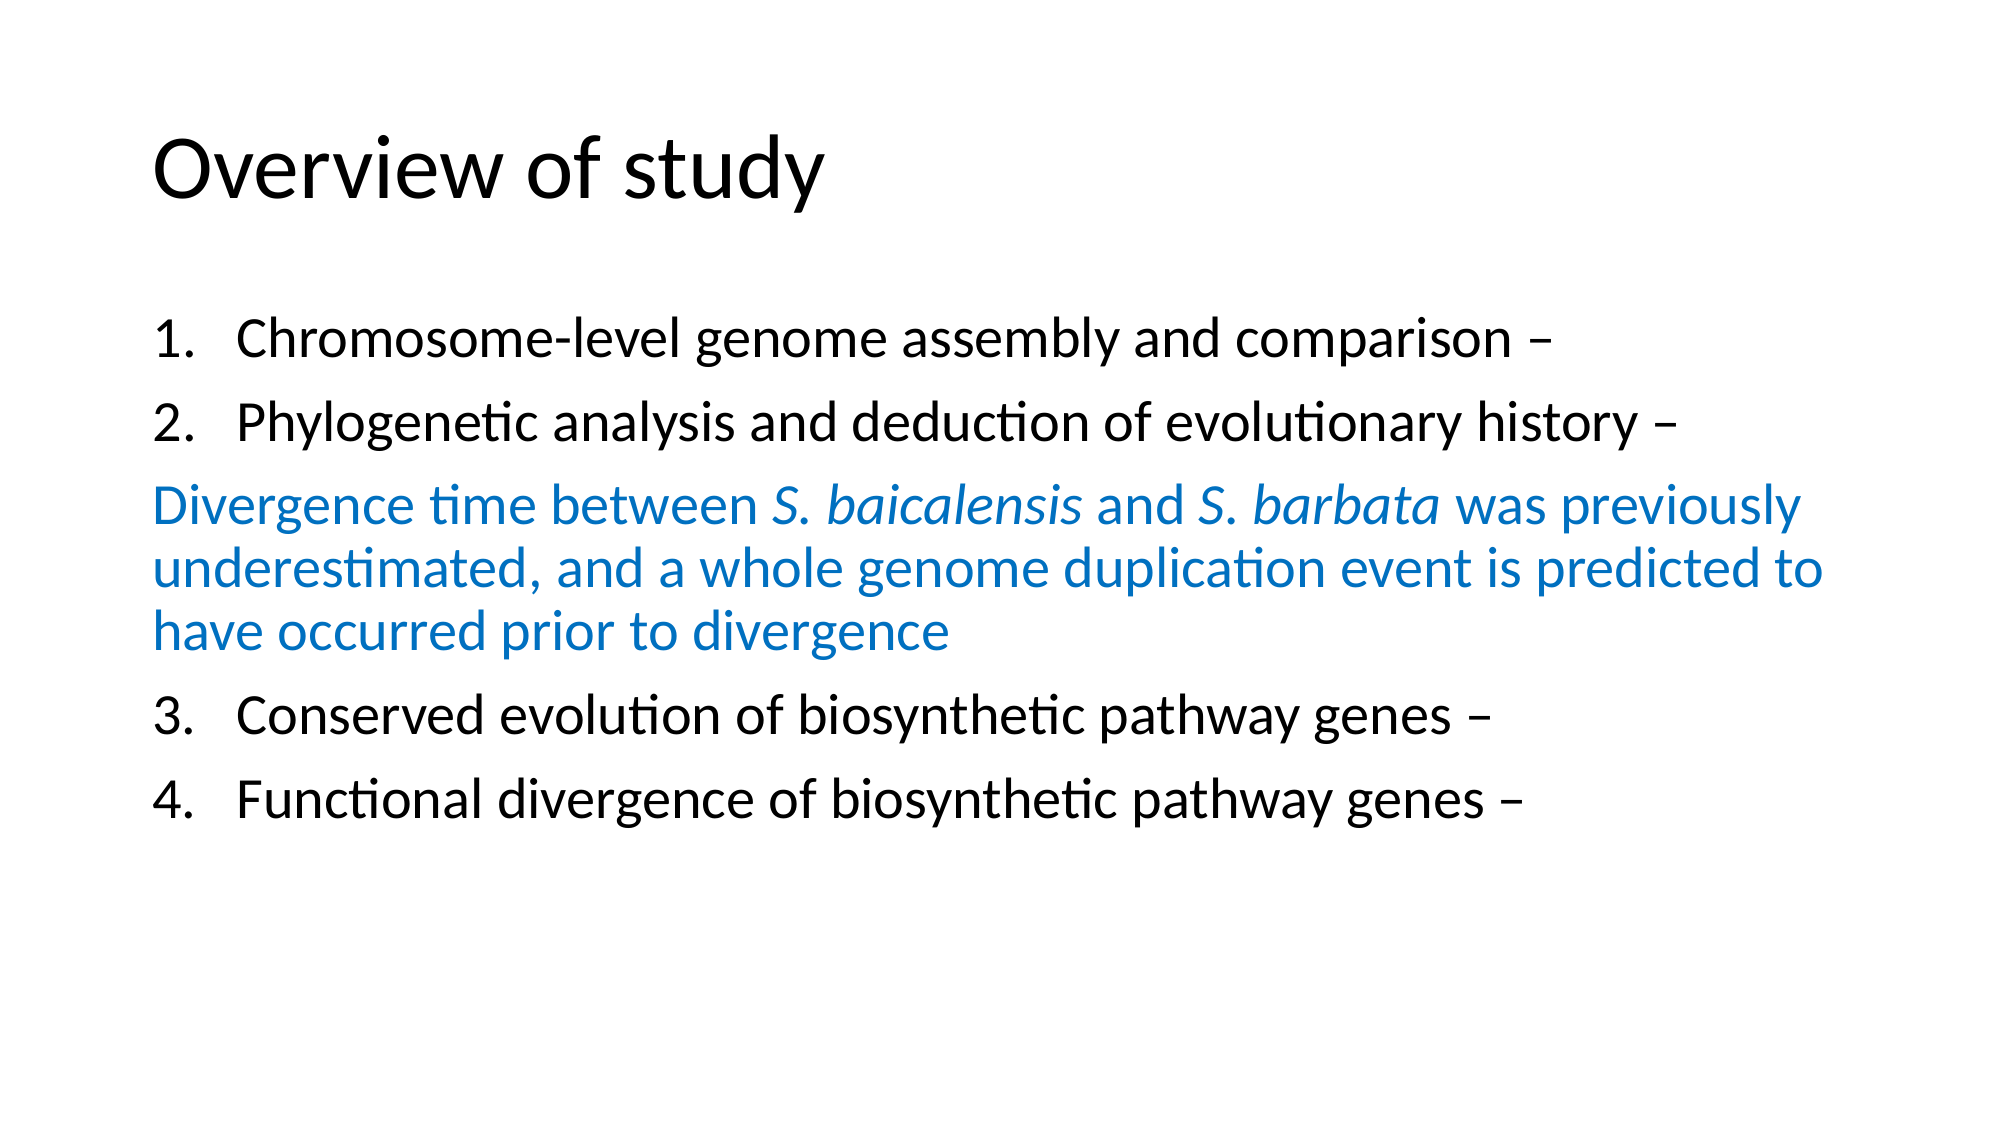

# Overview of study
Chromosome-level genome assembly and comparison –
Phylogenetic analysis and deduction of evolutionary history –
Divergence time between S. baicalensis and S. barbata was previously underestimated, and a whole genome duplication event is predicted to have occurred prior to divergence
3.   Conserved evolution of biosynthetic pathway genes –
4.   Functional divergence of biosynthetic pathway genes –